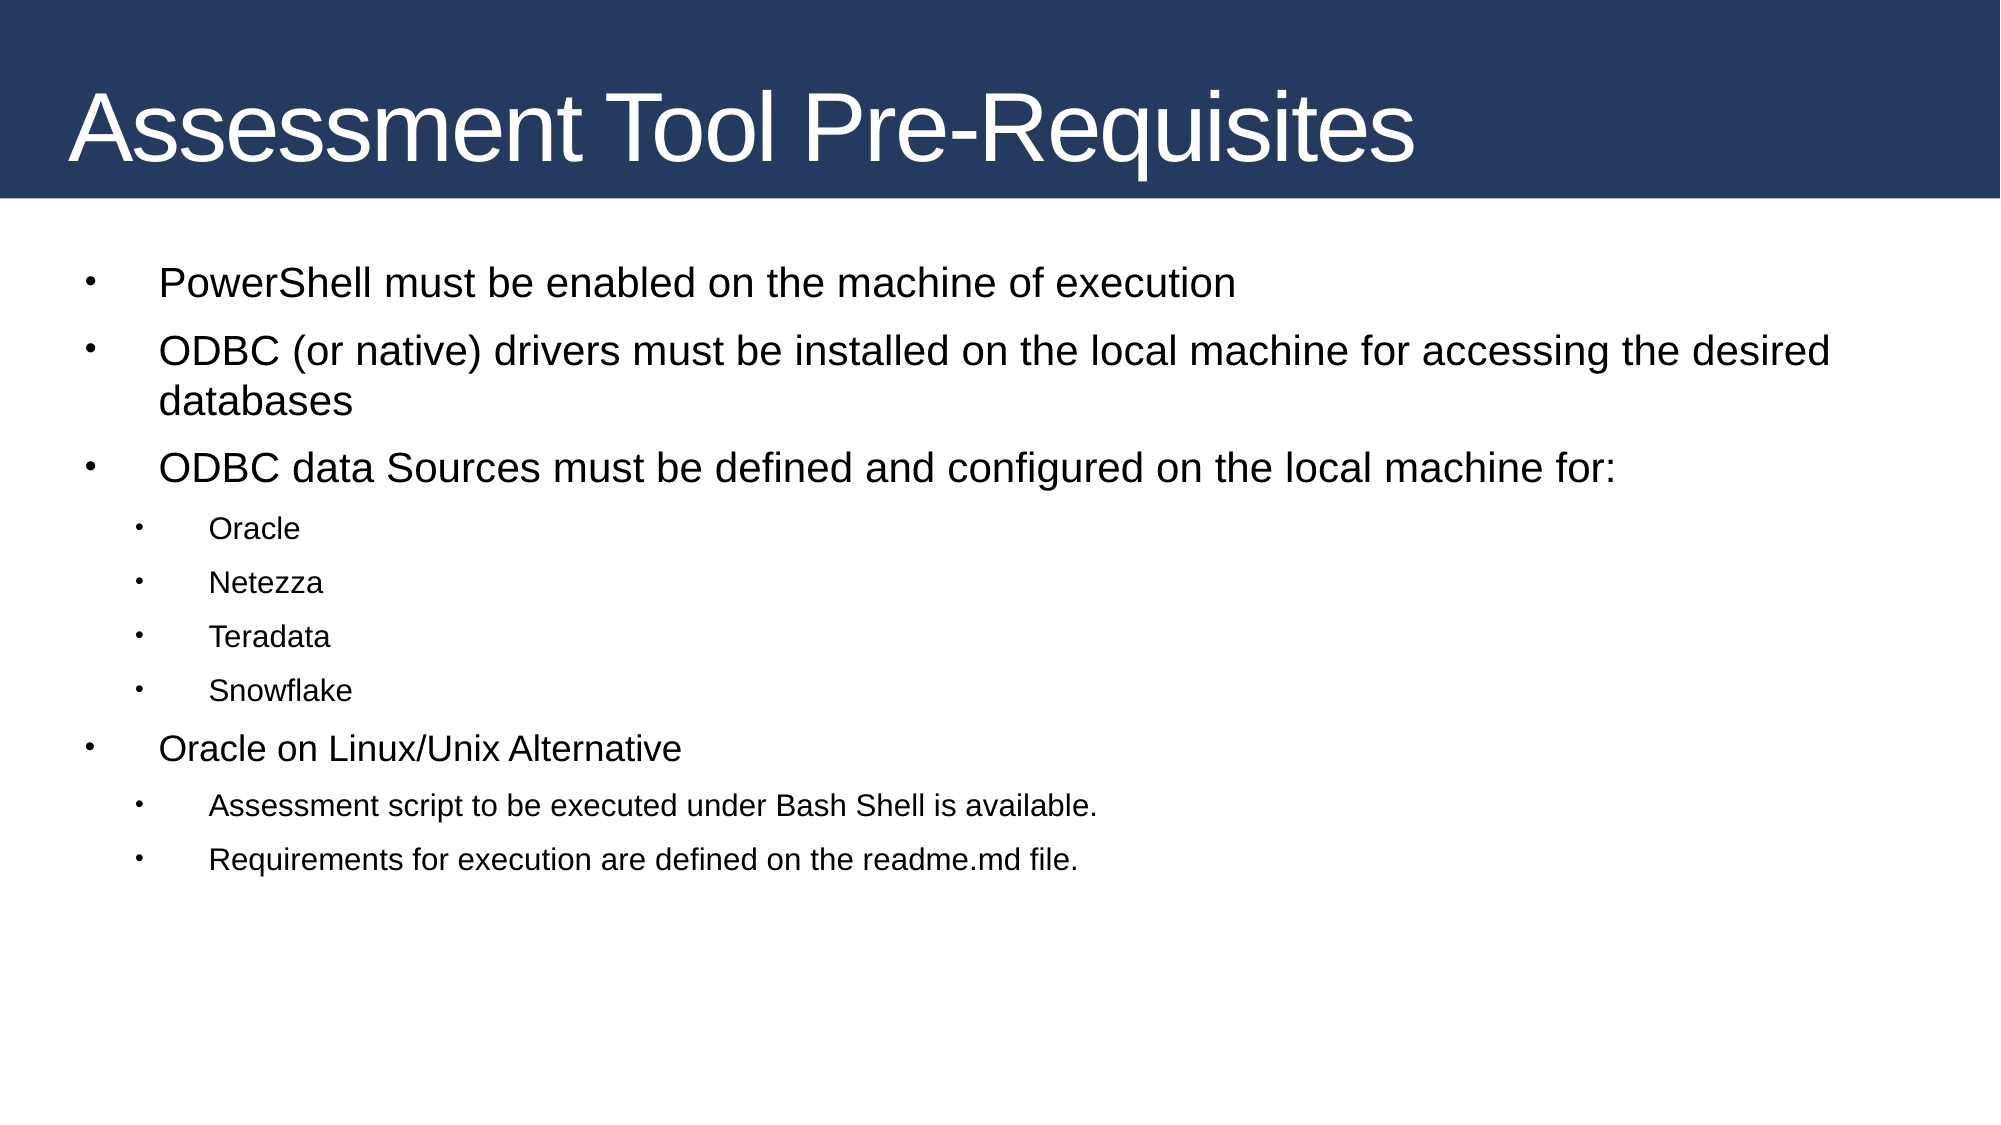

Assessment Tool Pre-Requisites
PowerShell must be enabled on the machine of execution
ODBC (or native) drivers must be installed on the local machine for accessing the desired databases
ODBC data Sources must be defined and configured on the local machine for:
Oracle
Netezza
Teradata
Snowflake
Oracle on Linux/Unix Alternative
Assessment script to be executed under Bash Shell is available.
Requirements for execution are defined on the readme.md file.